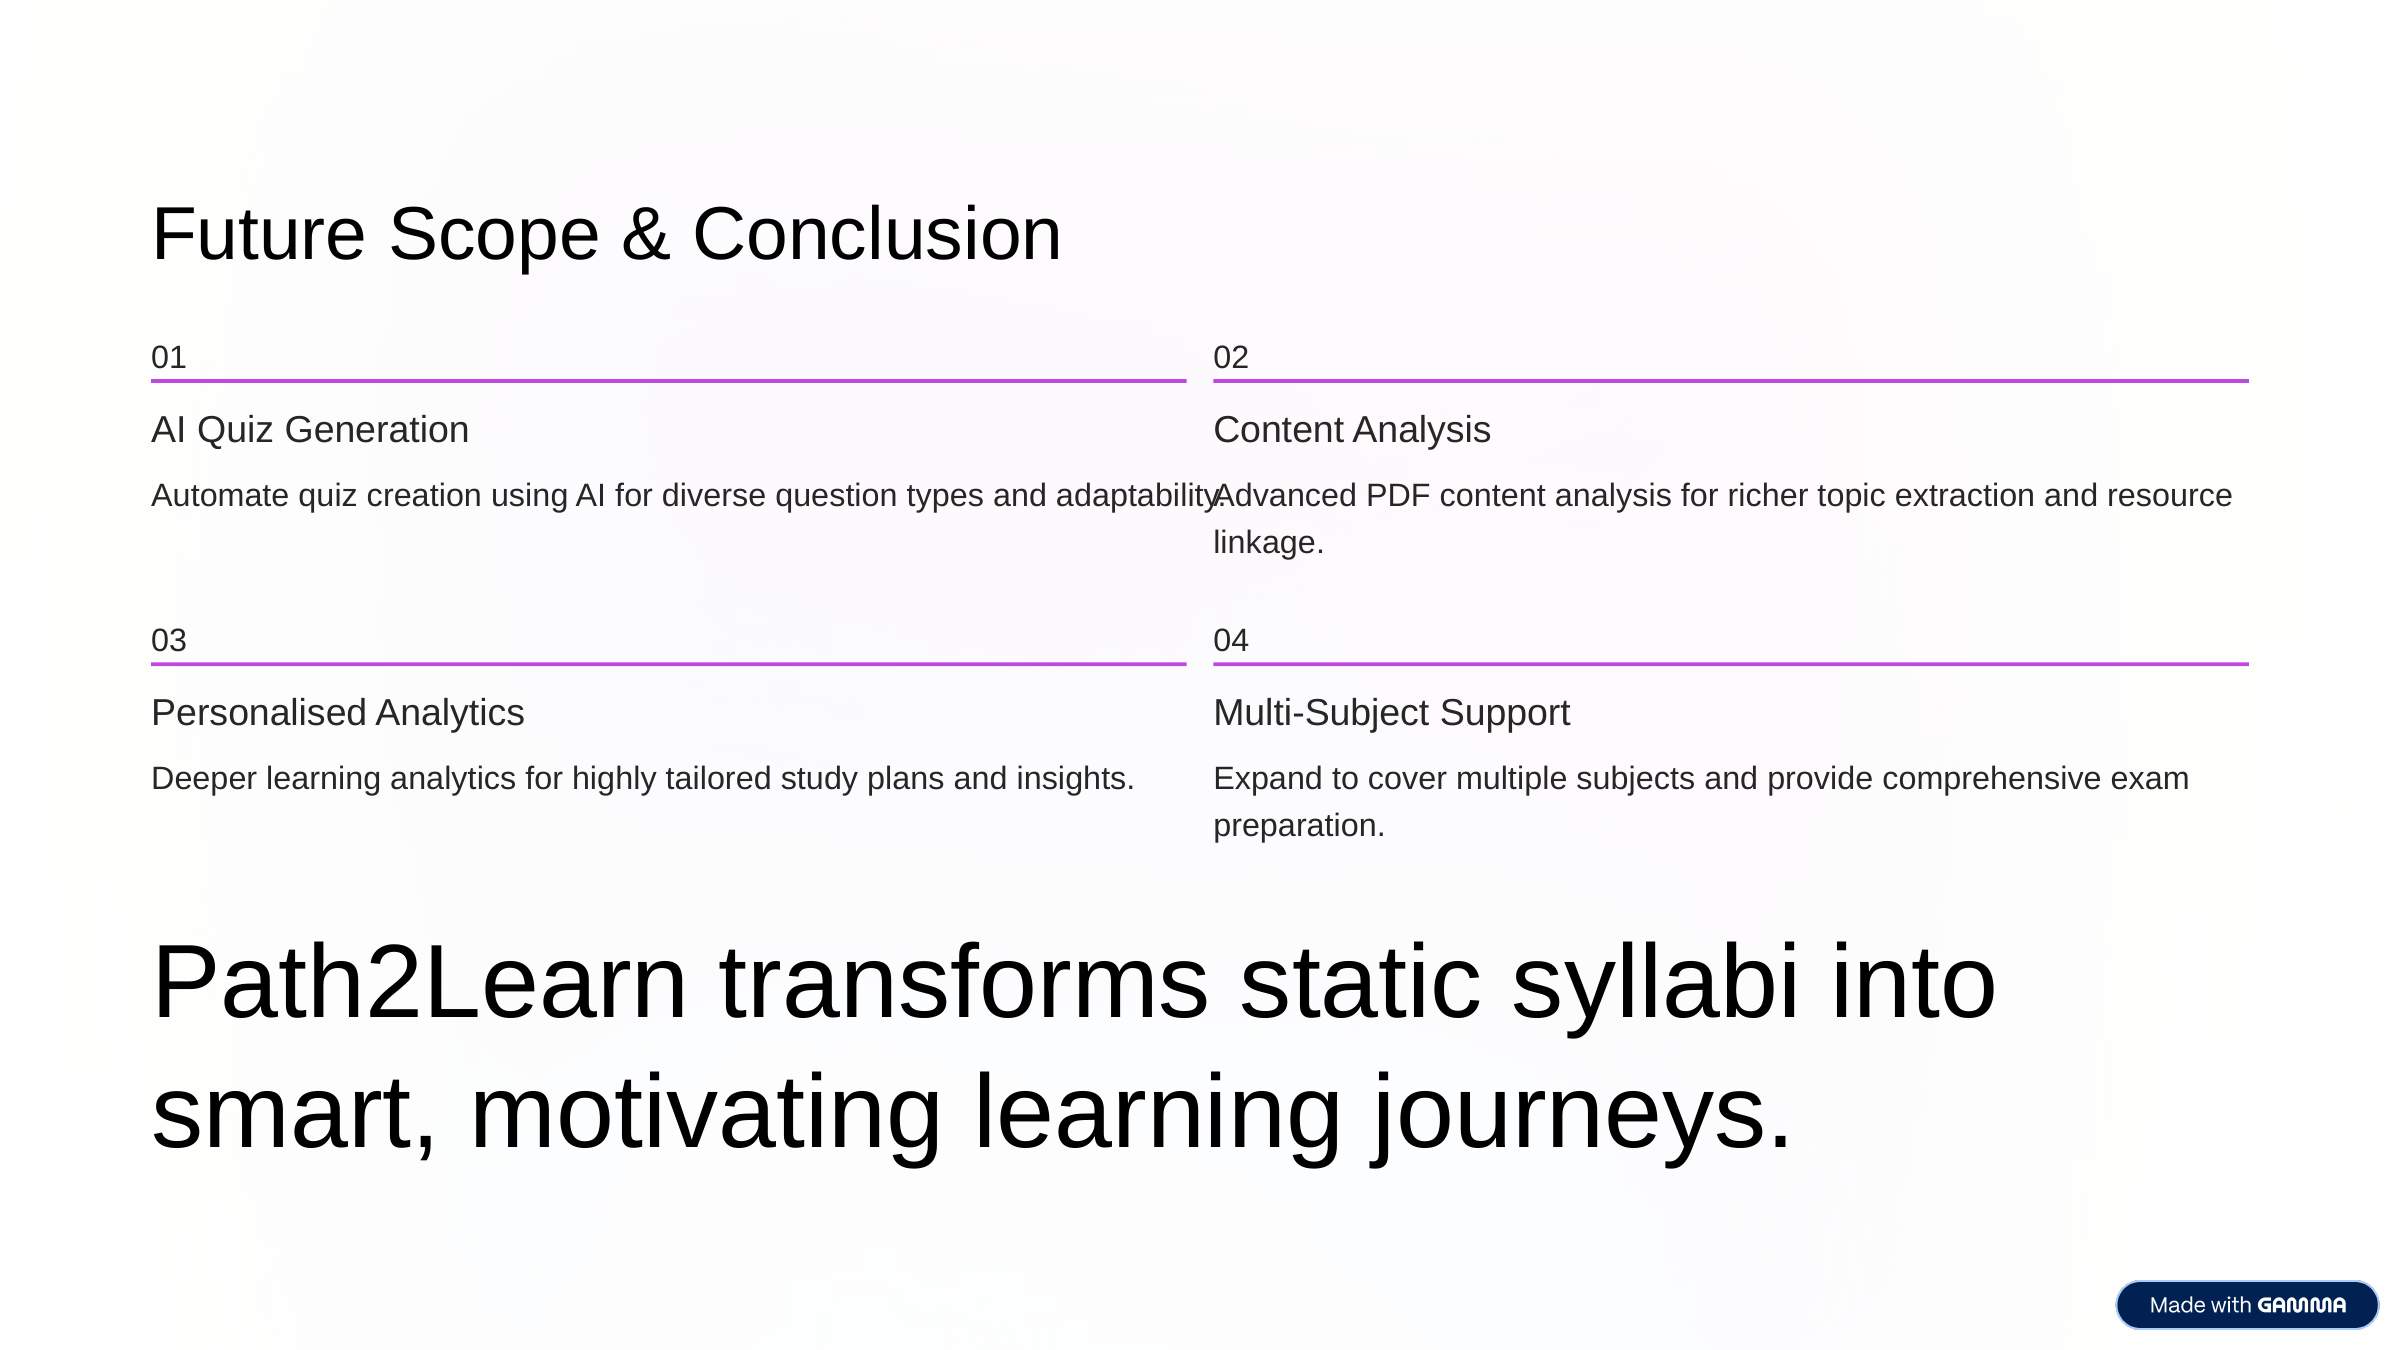

Future Scope & Conclusion
01
02

AI Quiz Generation
Content Analysis
Automate quiz creation using AI for diverse question types and adaptability.
Advanced PDF content analysis for richer topic extraction and resource linkage.
03
04

Personalised Analytics
Multi-Subject Support
Deeper learning analytics for highly tailored study plans and insights.
Expand to cover multiple subjects and provide comprehensive exam preparation.
Path2Learn transforms static syllabi into smart, motivating learning journeys.